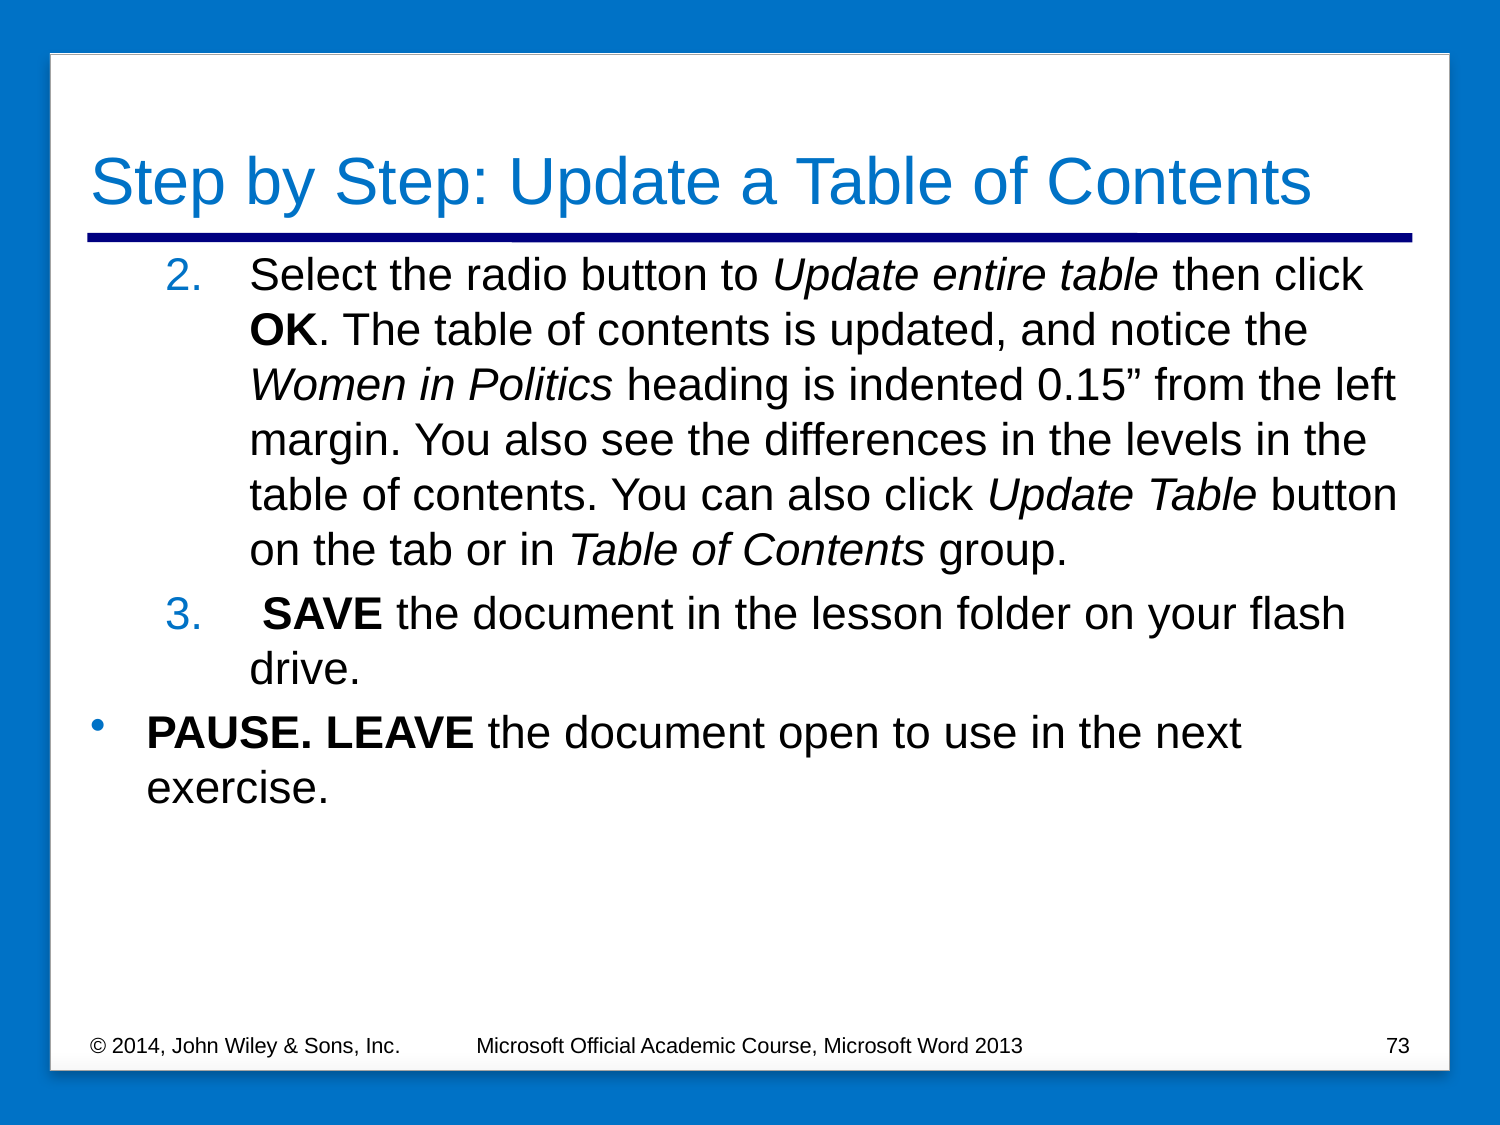

# Step by Step: Update a Table of Contents
Select the radio button to Update entire table then click OK. The table of contents is updated, and notice the Women in Politics heading is indented 0.15” from the left margin. You also see the differences in the levels in the table of contents. You can also click Update Table button on the tab or in Table of Contents group.
 SAVE the document in the lesson folder on your flash drive.
PAUSE. LEAVE the document open to use in the next exercise.

© 2014, John Wiley & Sons, Inc.
Microsoft Official Academic Course, Microsoft Word 2013
73